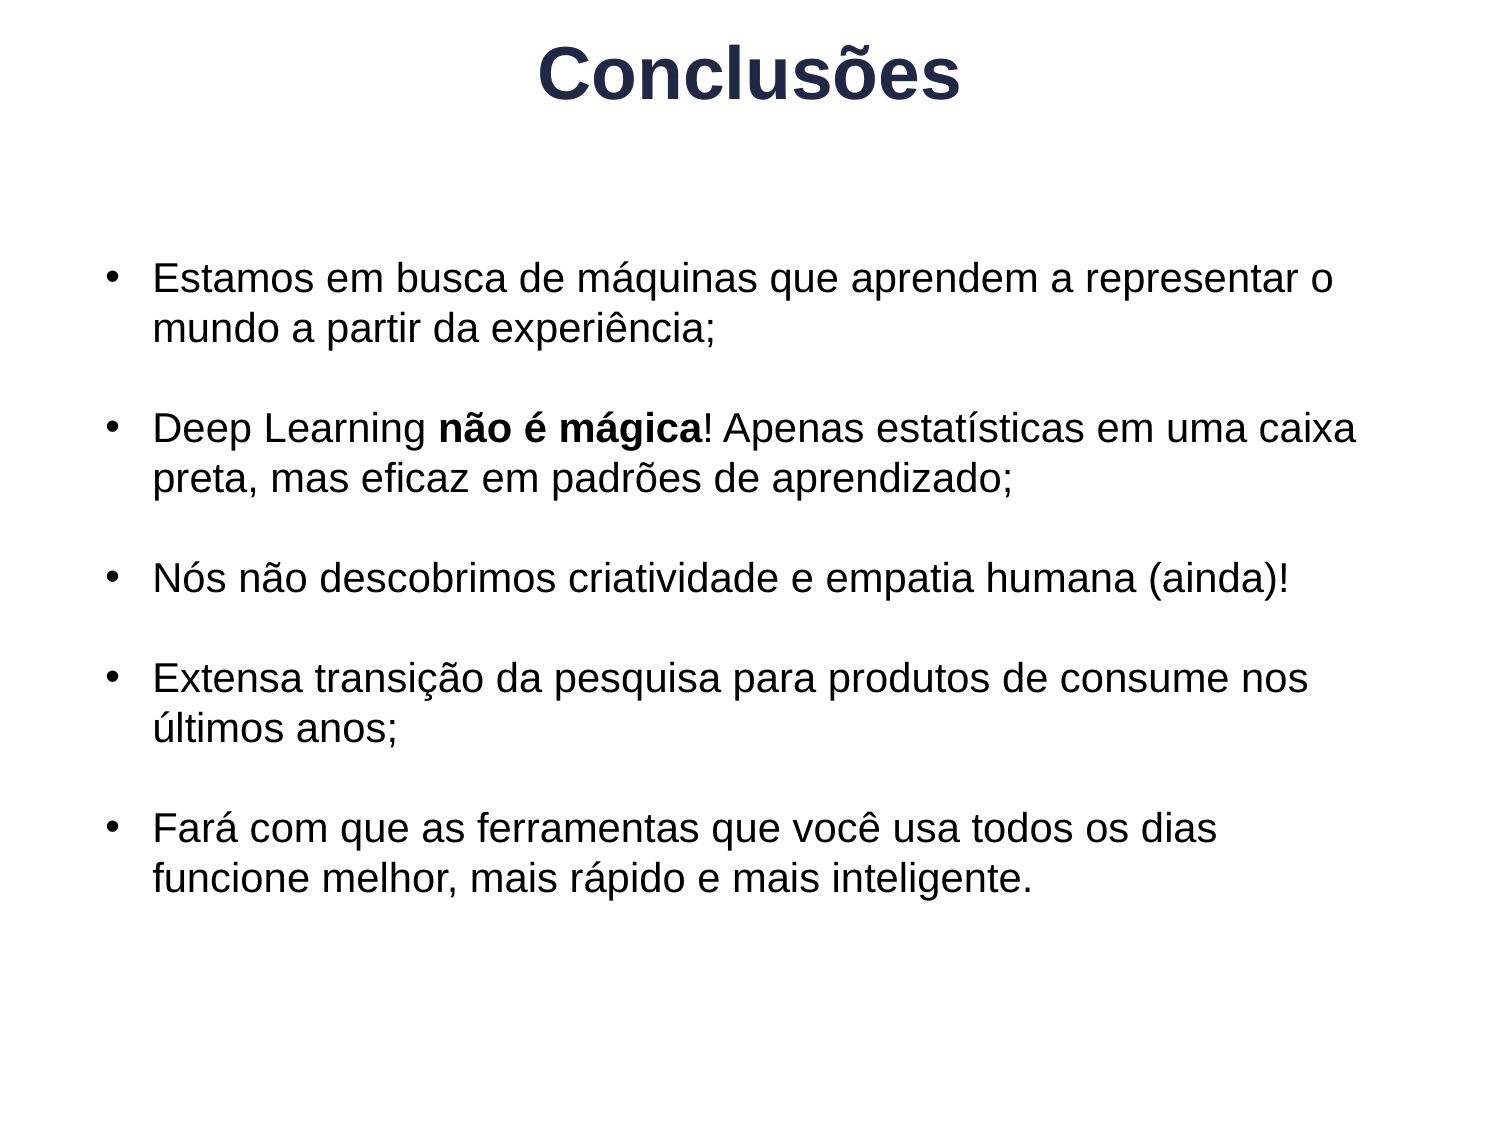

# Conclusões
Estamos em busca de máquinas que aprendem a representar o mundo a partir da experiência;

Deep Learning não é mágica! Apenas estatísticas em uma caixa preta, mas eficaz em padrões de aprendizado;

Nós não descobrimos criatividade e empatia humana (ainda)!

Extensa transição da pesquisa para produtos de consume nos últimos anos;

Fará com que as ferramentas que você usa todos os dias funcione melhor, mais rápido e mais inteligente.